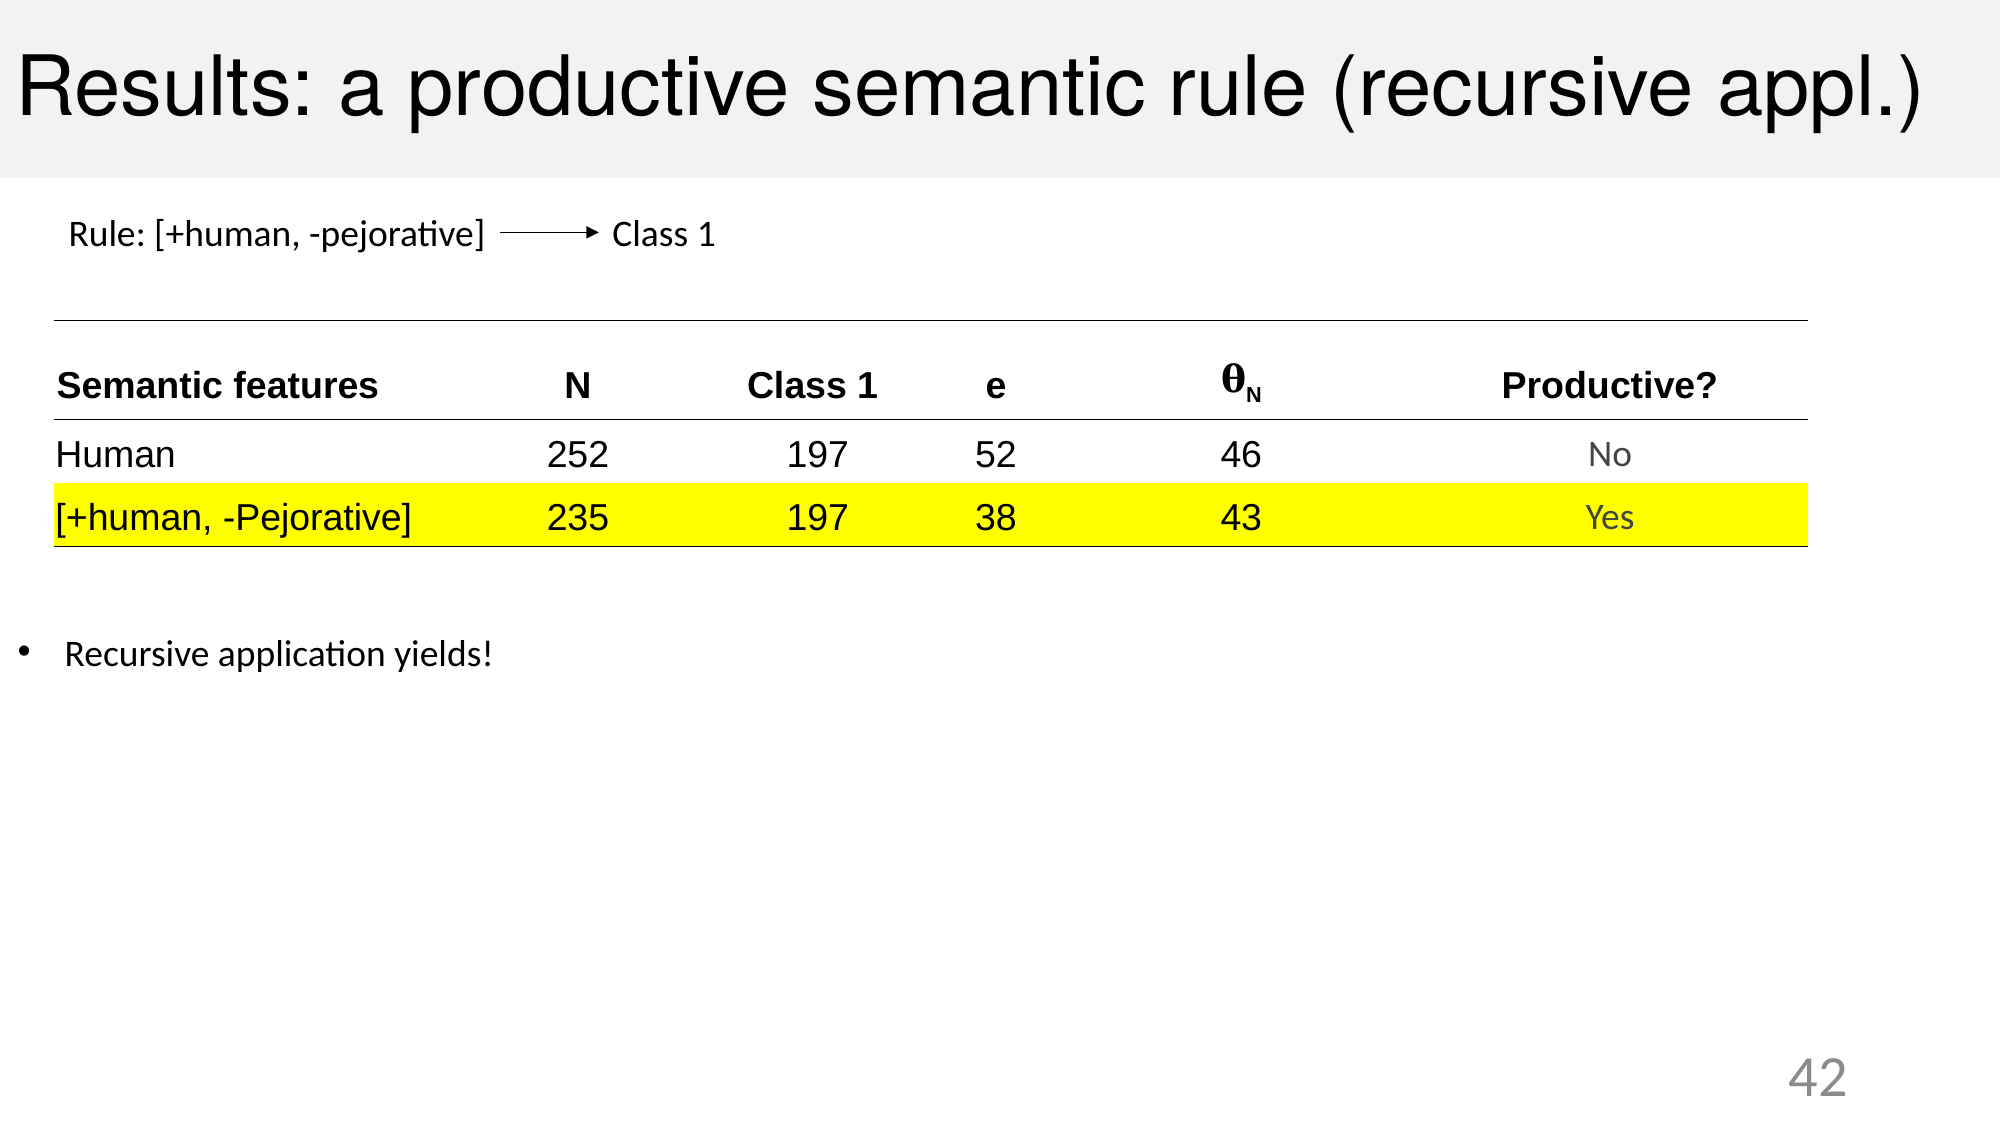

Results: a productive semantic rule (recursive appl.)
#
Rule: [+human, -pejorative]               Class 1
| Semantic features | N | Class 1 | e | 𝛉N | Productive? |
| --- | --- | --- | --- | --- | --- |
| Human | 252 | 197 | 52 | 46 | No |
| [+human, -Pejorative] | 235 | 197 | 38 | 43 | Yes |
Recursive application yields!

42